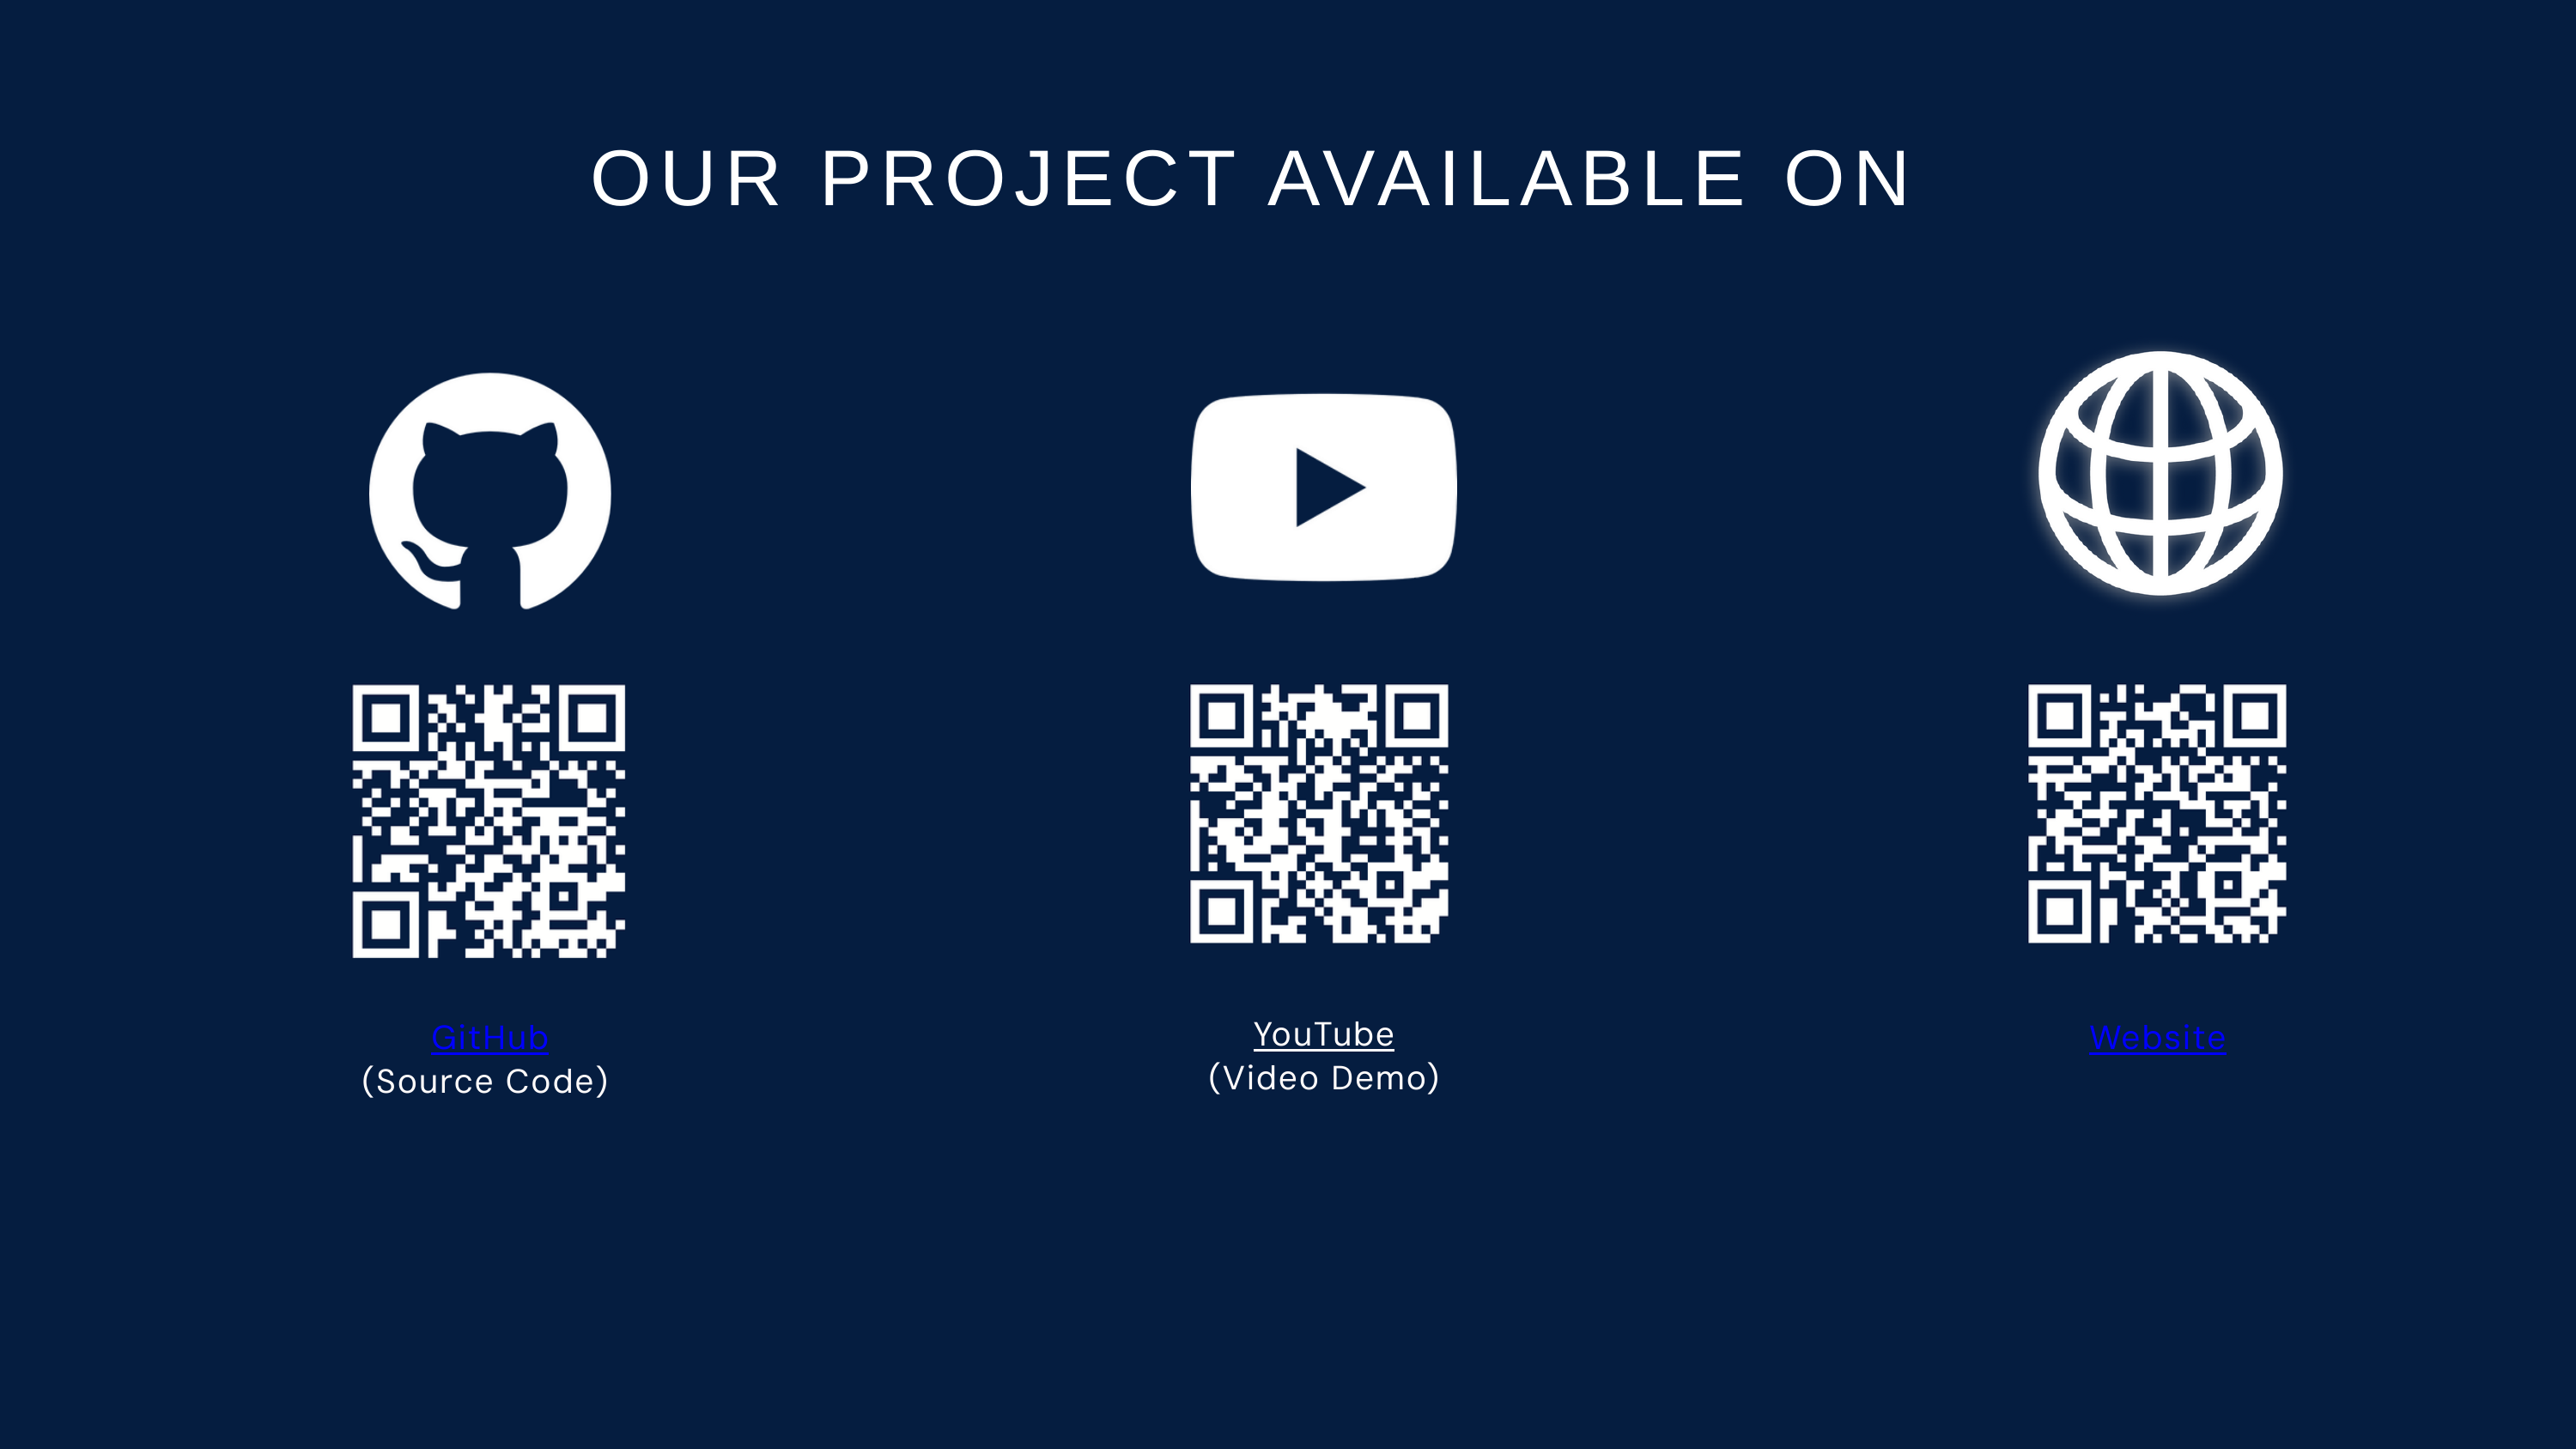

OUR PROJECT AVAILABLE ON

YouTube (Video Demo)
GitHub
(Source Code)
Website